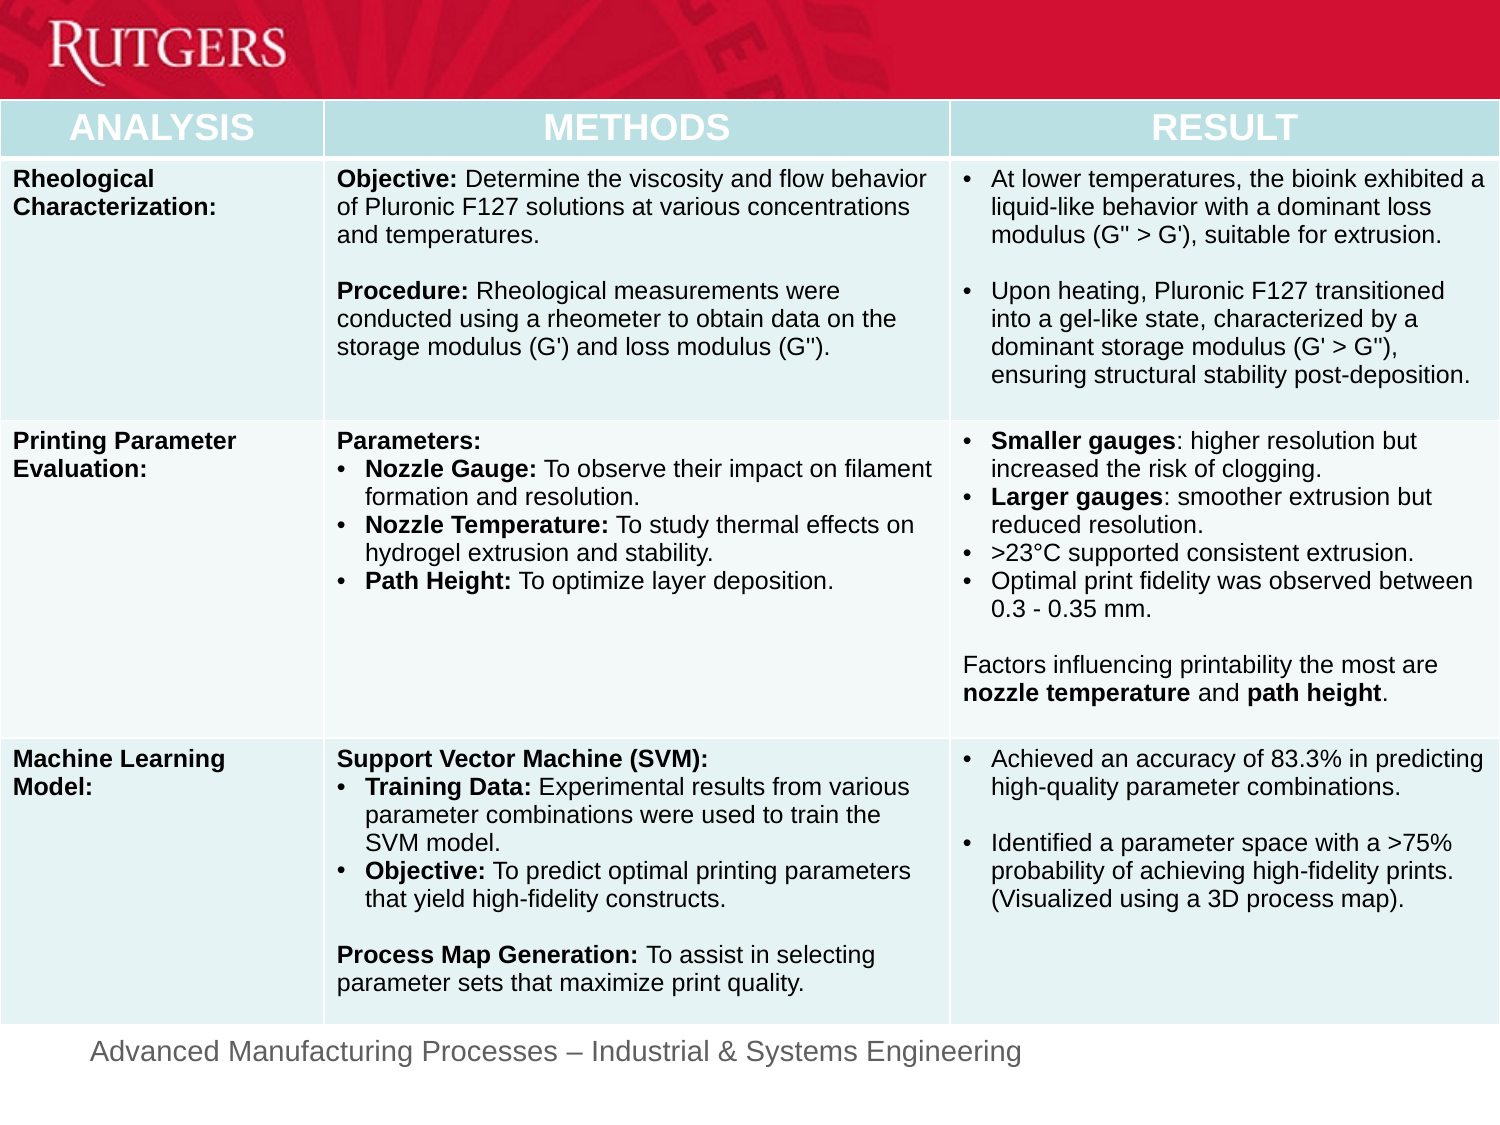

| ANALYSIS | METHODS | RESULT |
| --- | --- | --- |
| Rheological Characterization: | Objective: Determine the viscosity and flow behavior of Pluronic F127 solutions at various concentrations and temperatures. Procedure: Rheological measurements were conducted using a rheometer to obtain data on the storage modulus (G') and loss modulus (G''). | At lower temperatures, the bioink exhibited a liquid-like behavior with a dominant loss modulus (G'' > G'), suitable for extrusion. Upon heating, Pluronic F127 transitioned into a gel-like state, characterized by a dominant storage modulus (G' > G''), ensuring structural stability post-deposition. |
| Printing Parameter Evaluation: | Parameters: Nozzle Gauge: To observe their impact on filament formation and resolution. Nozzle Temperature: To study thermal effects on hydrogel extrusion and stability. Path Height: To optimize layer deposition. | Smaller gauges: higher resolution but increased the risk of clogging. Larger gauges: smoother extrusion but reduced resolution. >23°C supported consistent extrusion. Optimal print fidelity was observed between 0.3 - 0.35 mm. Factors influencing printability the most are nozzle temperature and path height. |
| Machine Learning Model: | Support Vector Machine (SVM): Training Data: Experimental results from various parameter combinations were used to train the SVM model. Objective: To predict optimal printing parameters that yield high-fidelity constructs. Process Map Generation: To assist in selecting parameter sets that maximize print quality. | Achieved an accuracy of 83.3% in predicting high-quality parameter combinations. Identified a parameter space with a >75% probability of achieving high-fidelity prints. (Visualized using a 3D process map). |